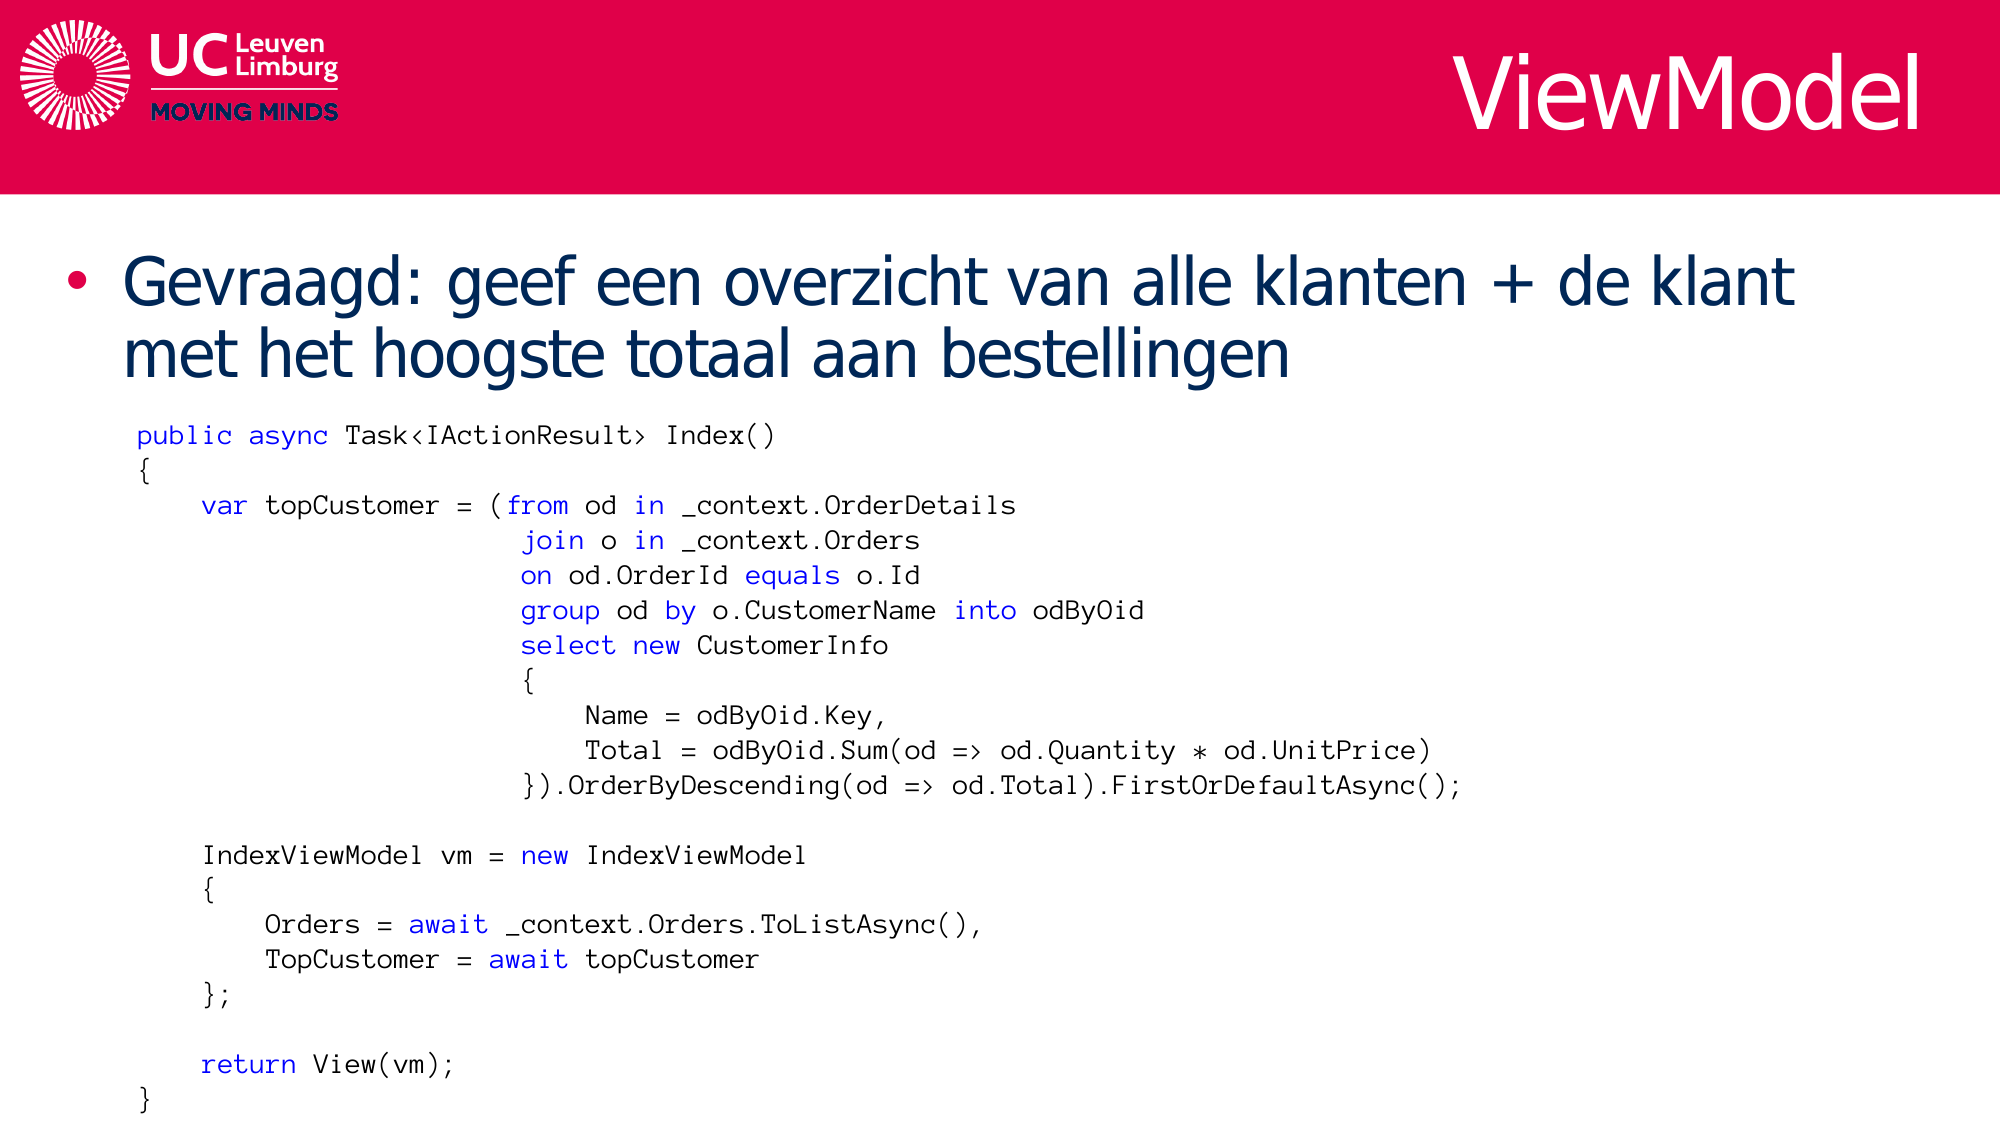

# ViewModel
Gevraagd: geef een overzicht van alle klanten + de klant met het hoogste totaal aan bestellingen
public async Task<IActionResult> Index()
{
    var topCustomer = (from od in _context.OrderDetails
                        join o in _context.Orders
                        on od.OrderId equals o.Id
                        group od by o.CustomerName into odByOid
                        select new CustomerInfo
                        {
                            Name = odByOid.Key,
                            Total = odByOid.Sum(od => od.Quantity * od.UnitPrice)
                        }).OrderByDescending(od => od.Total).FirstOrDefaultAsync();

    IndexViewModel vm = new IndexViewModel
    {
        Orders = await _context.Orders.ToListAsync(),
        TopCustomer = await topCustomer
    };

    return View(vm);
}